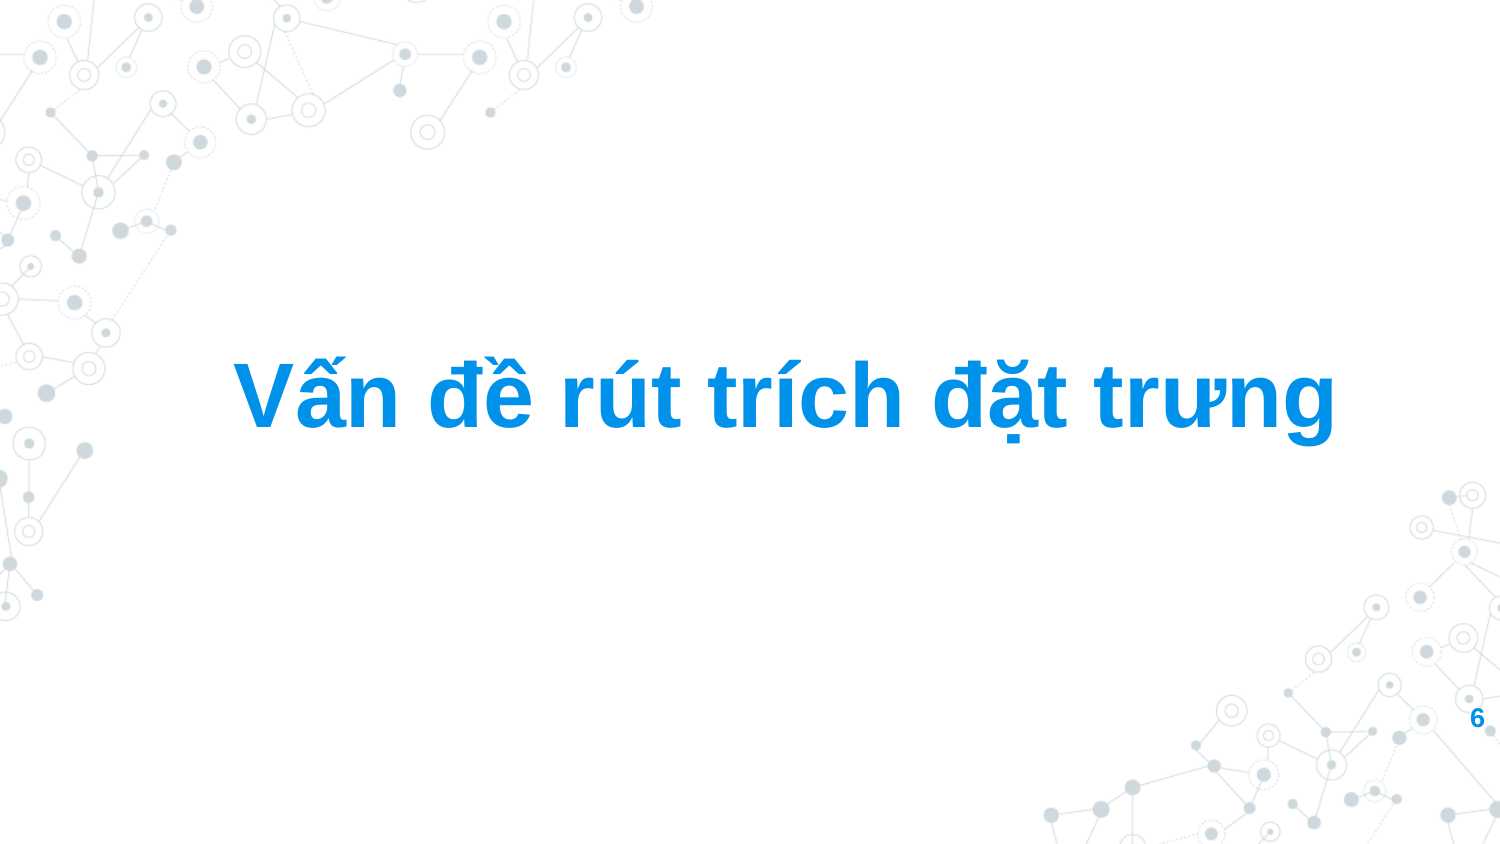

# Vấn đề rút trích đặt trưng
6